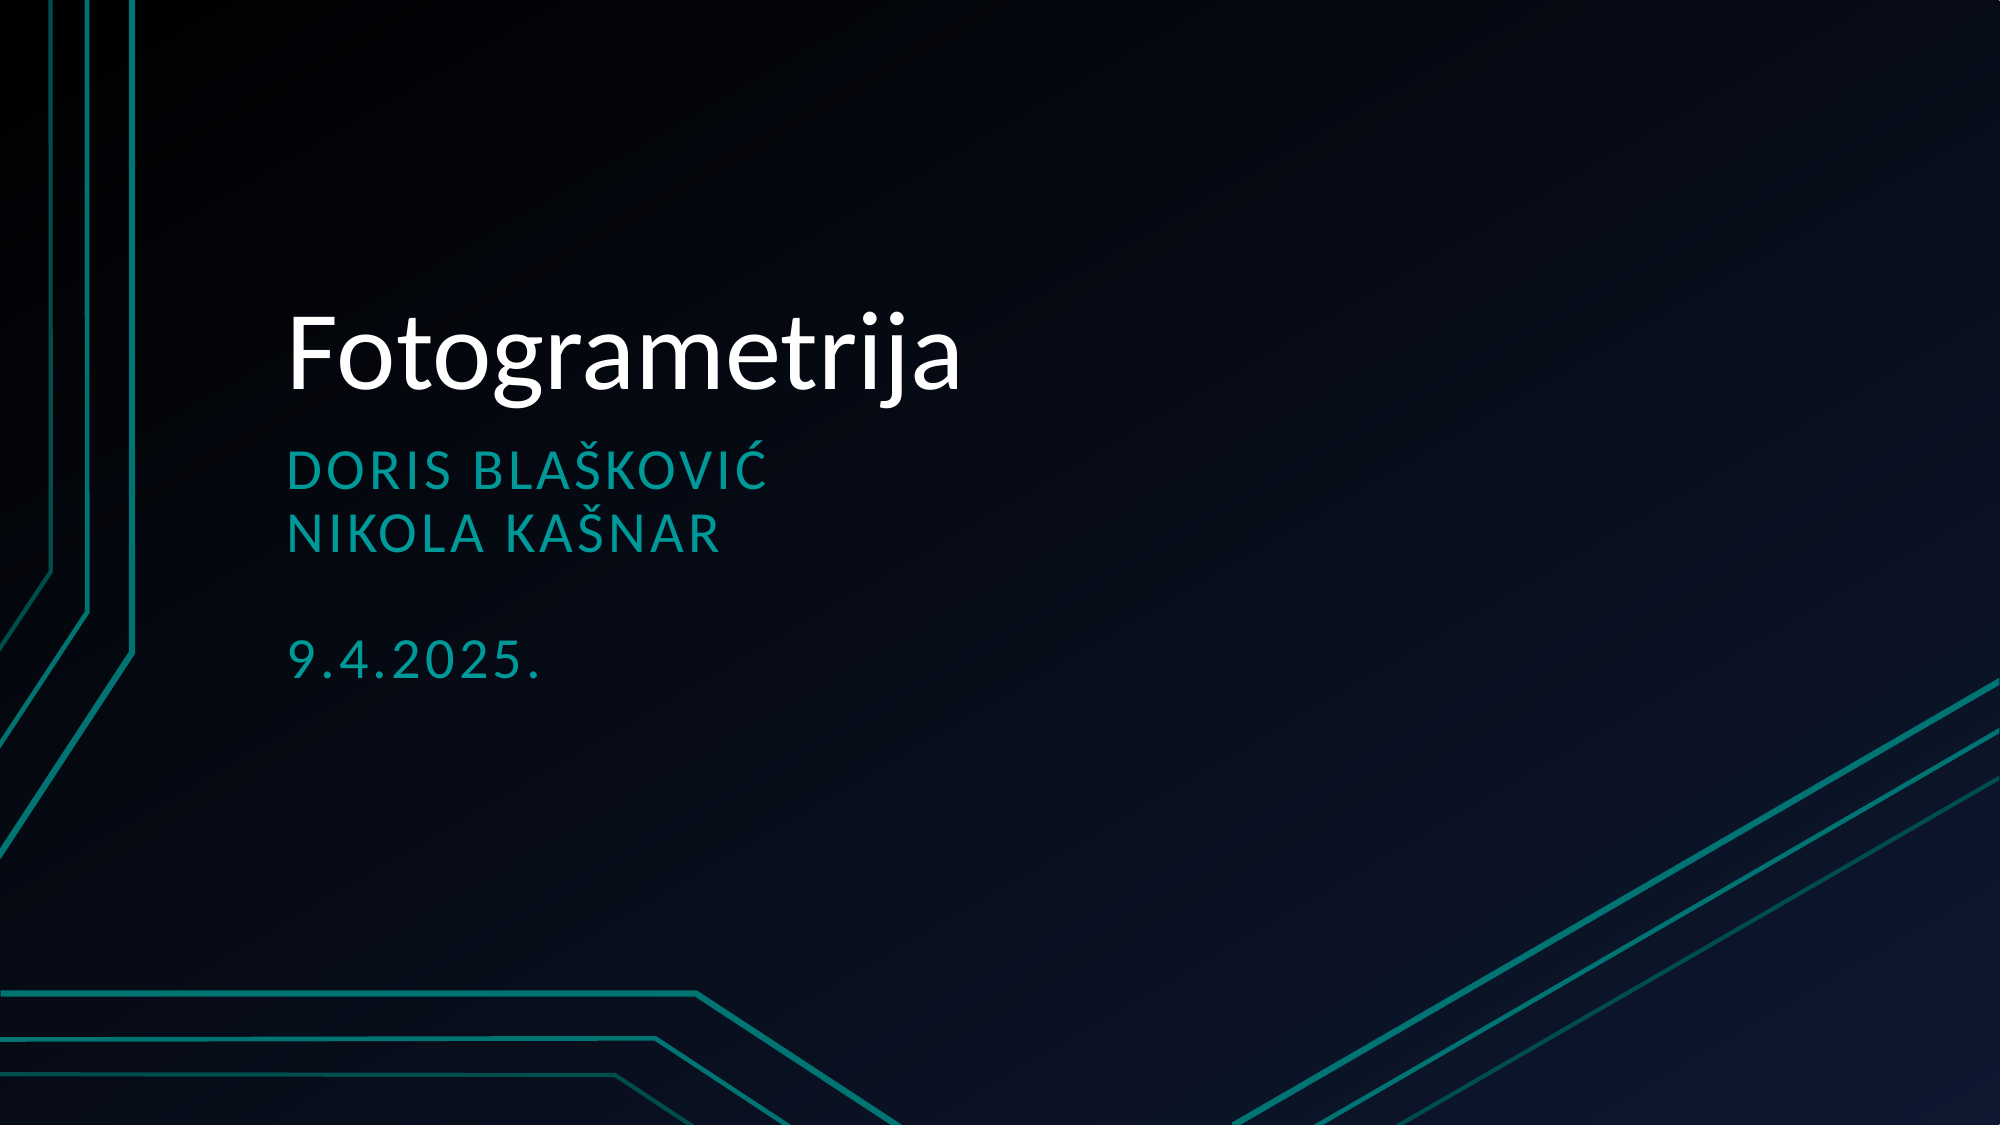

# Fotogrametrija
Doris blašković
Nikola kašnar

9.4.2025.